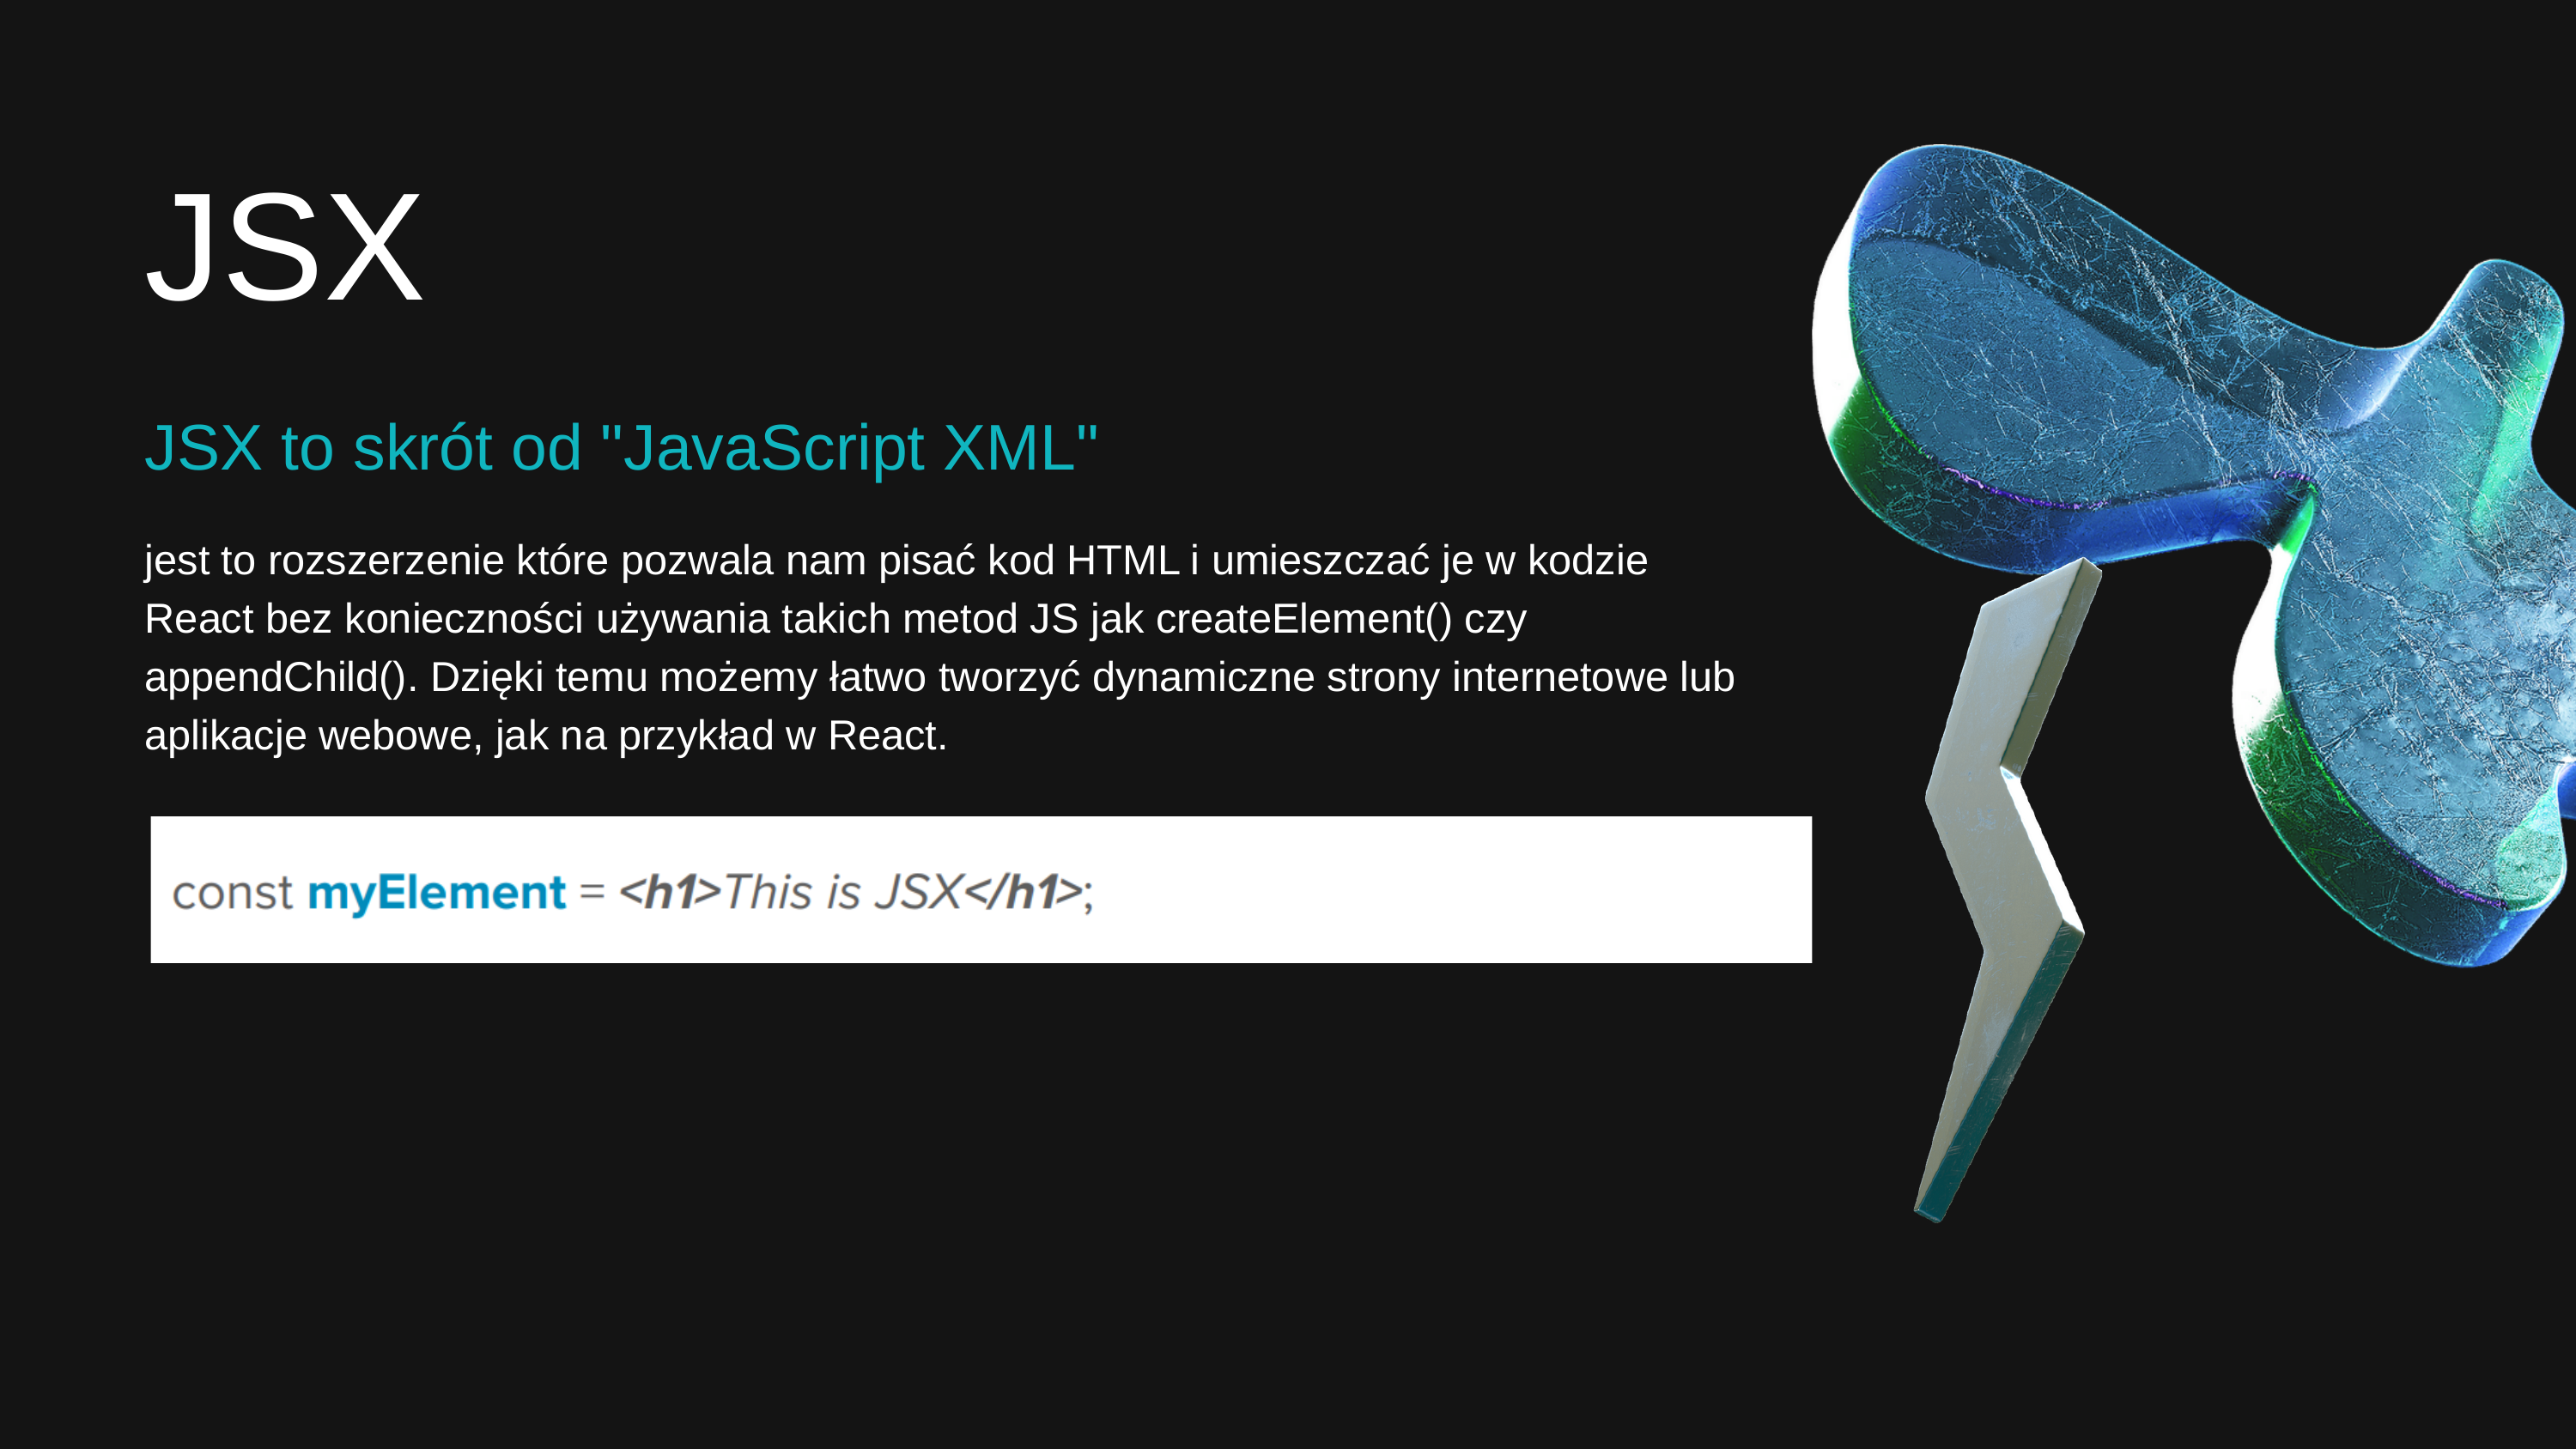

JSX
JSX to skrót od "JavaScript XML"
jest to rozszerzenie które pozwala nam pisać kod HTML i umieszczać je w kodzie React bez konieczności używania takich metod JS jak createElement() czy appendChild(). Dzięki temu możemy łatwo tworzyć dynamiczne strony internetowe lub aplikacje webowe, jak na przykład w React.